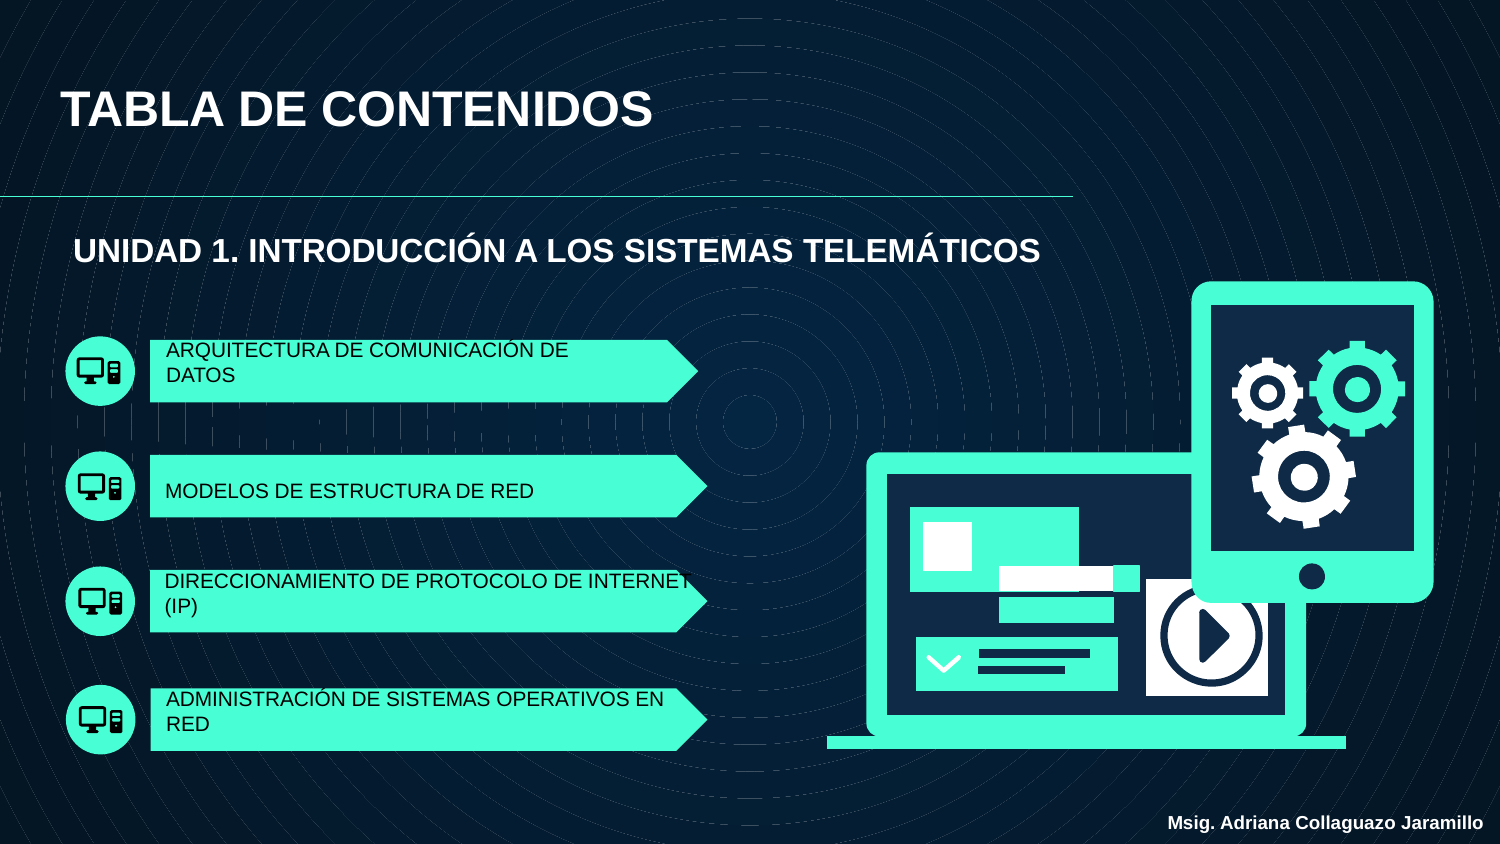

TABLA DE CONTENIDOS
UNIDAD 1. INTRODUCCIÓN A LOS SISTEMAS TELEMÁTICOS

# ARQUITECTURA DE COMUNICACIÓN DE DATOS

MODELOS DE ESTRUCTURA DE RED

DIRECCIONAMIENTO DE PROTOCOLO DE INTERNET (IP)

ADMINISTRACIÓN DE SISTEMAS OPERATIVOS EN RED

Msig. Adriana Collaguazo Jaramillo